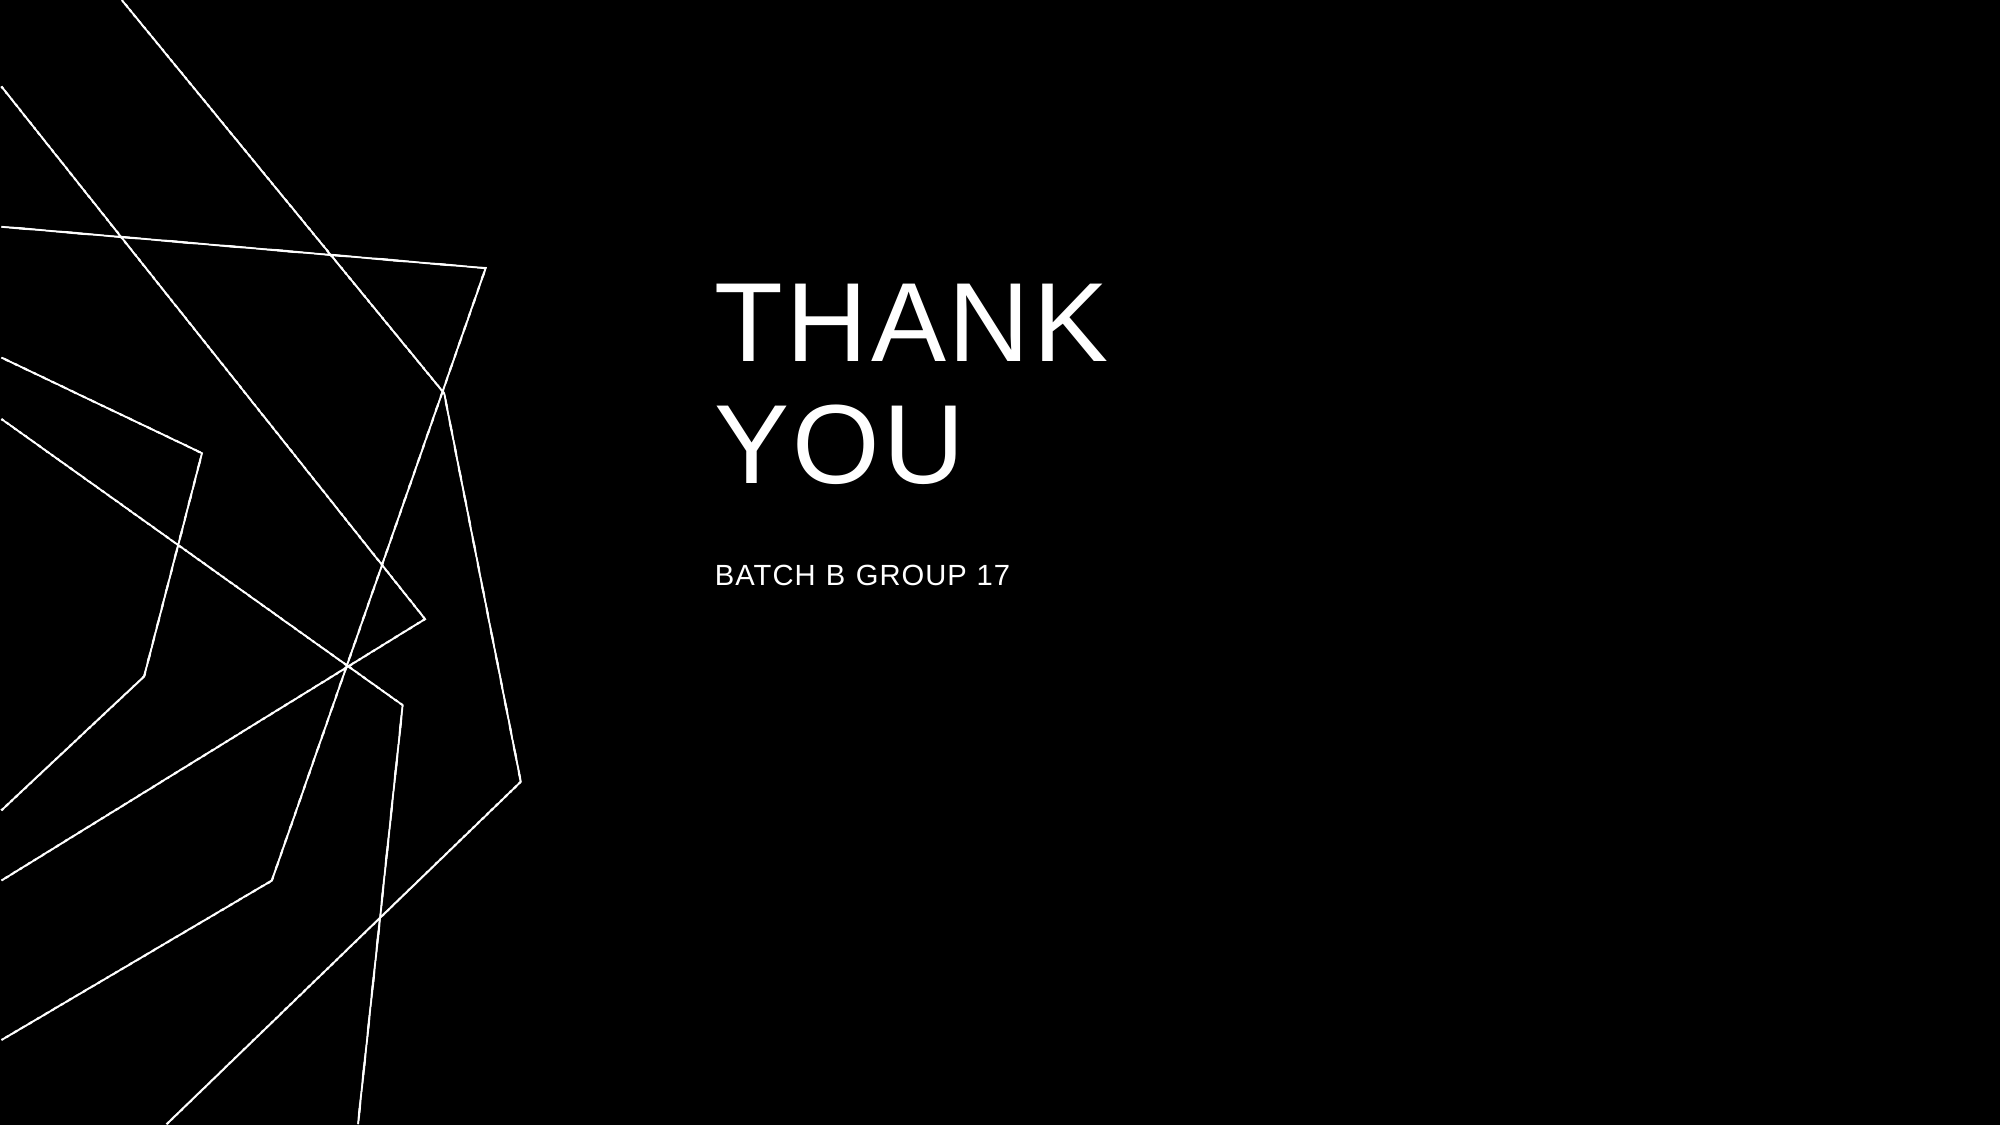

# THANK YOU
BATCH B GROUP 17